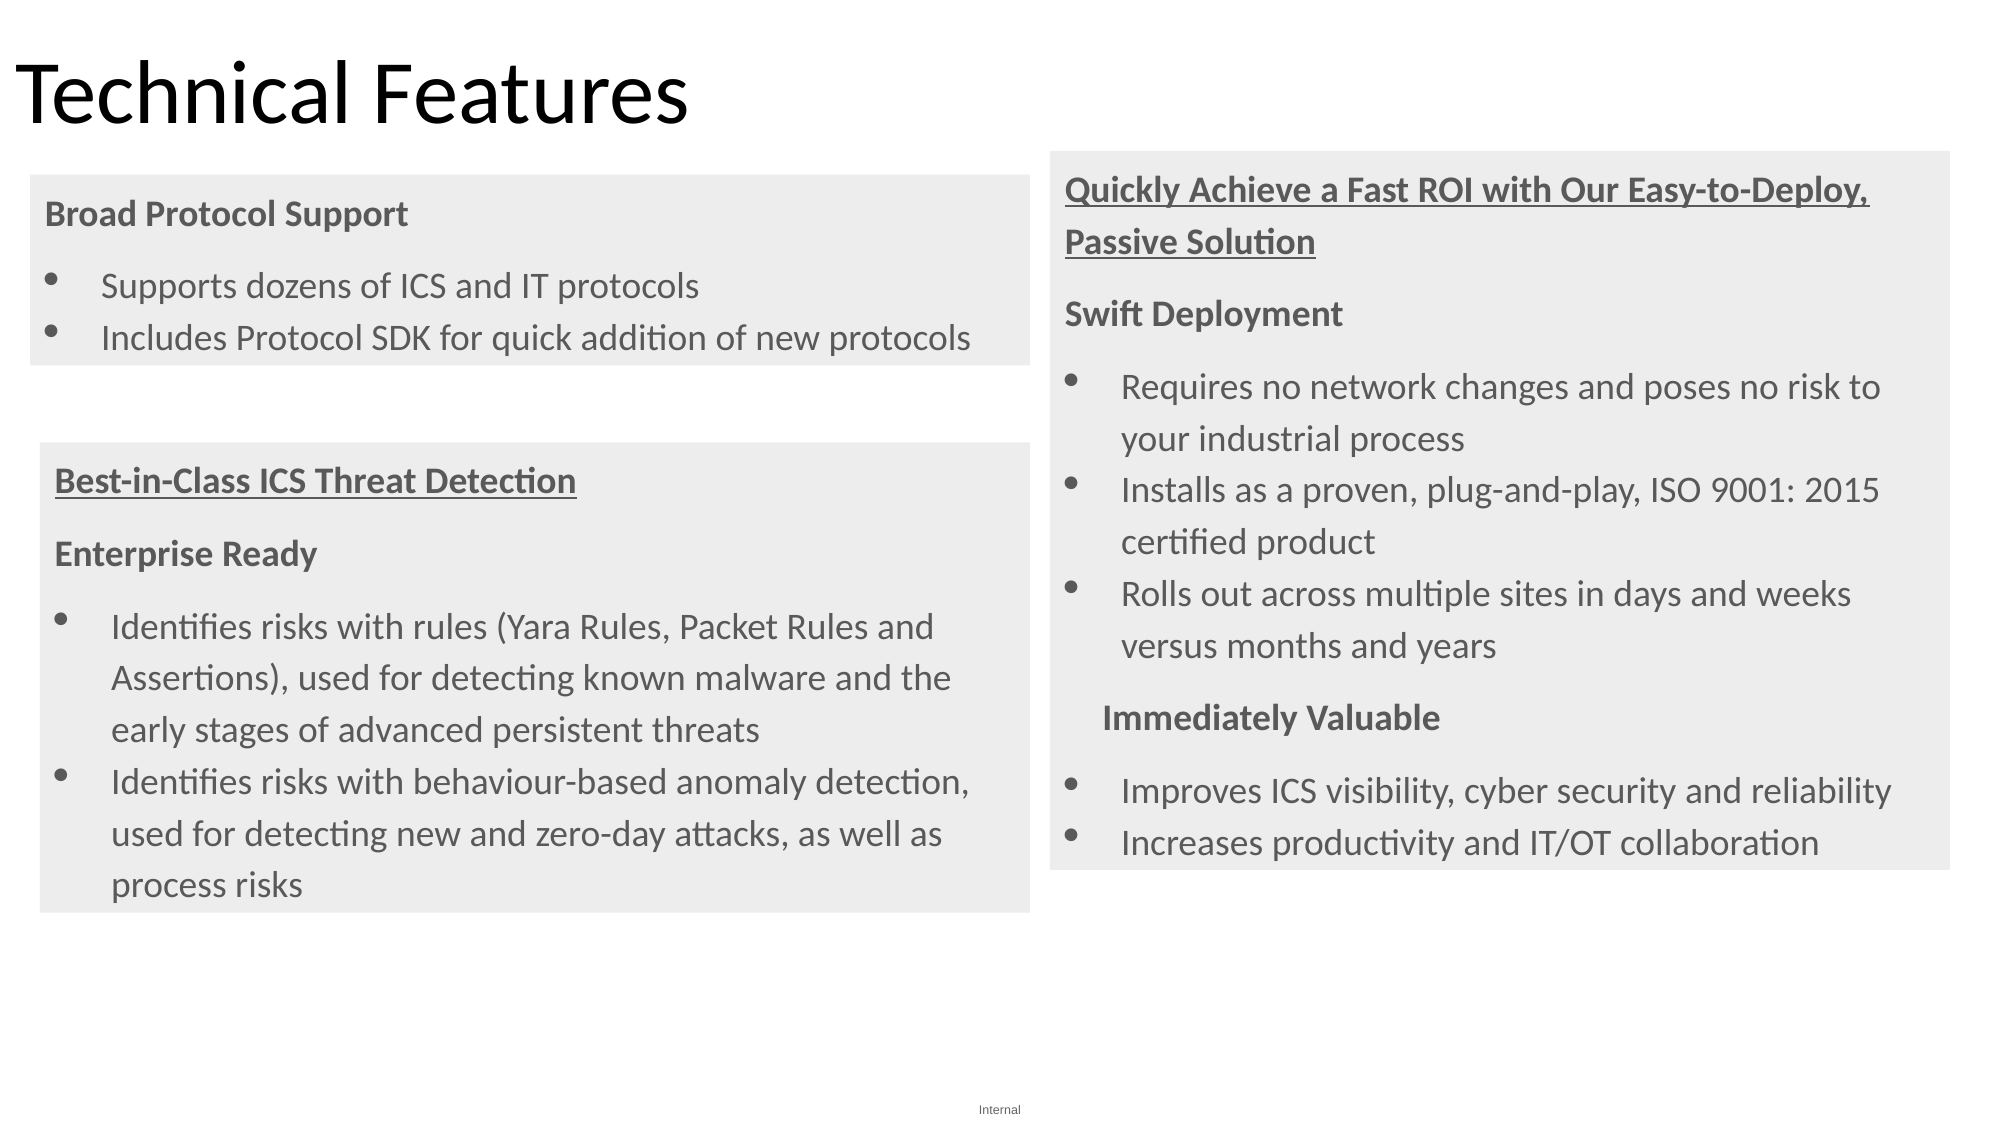

Technical Features
Quickly Achieve a Fast ROI with Our Easy-to-Deploy, Passive Solution
Swift Deployment
Requires no network changes and poses no risk to your industrial process
Installs as a proven, plug-and-play, ISO 9001: 2015 certified product
Rolls out across multiple sites in days and weeks versus months and years
Immediately Valuable
Improves ICS visibility, cyber security and reliability
Increases productivity and IT/OT collaboration
Broad Protocol Support
Supports dozens of ICS and IT protocols
Includes Protocol SDK for quick addition of new protocols
Best-in-Class ICS Threat Detection
Enterprise Ready
Identifies risks with rules (Yara Rules, Packet Rules and Assertions), used for detecting known malware and the early stages of advanced persistent threats
Identifies risks with behaviour-based anomaly detection, used for detecting new and zero-day attacks, as well as process risks